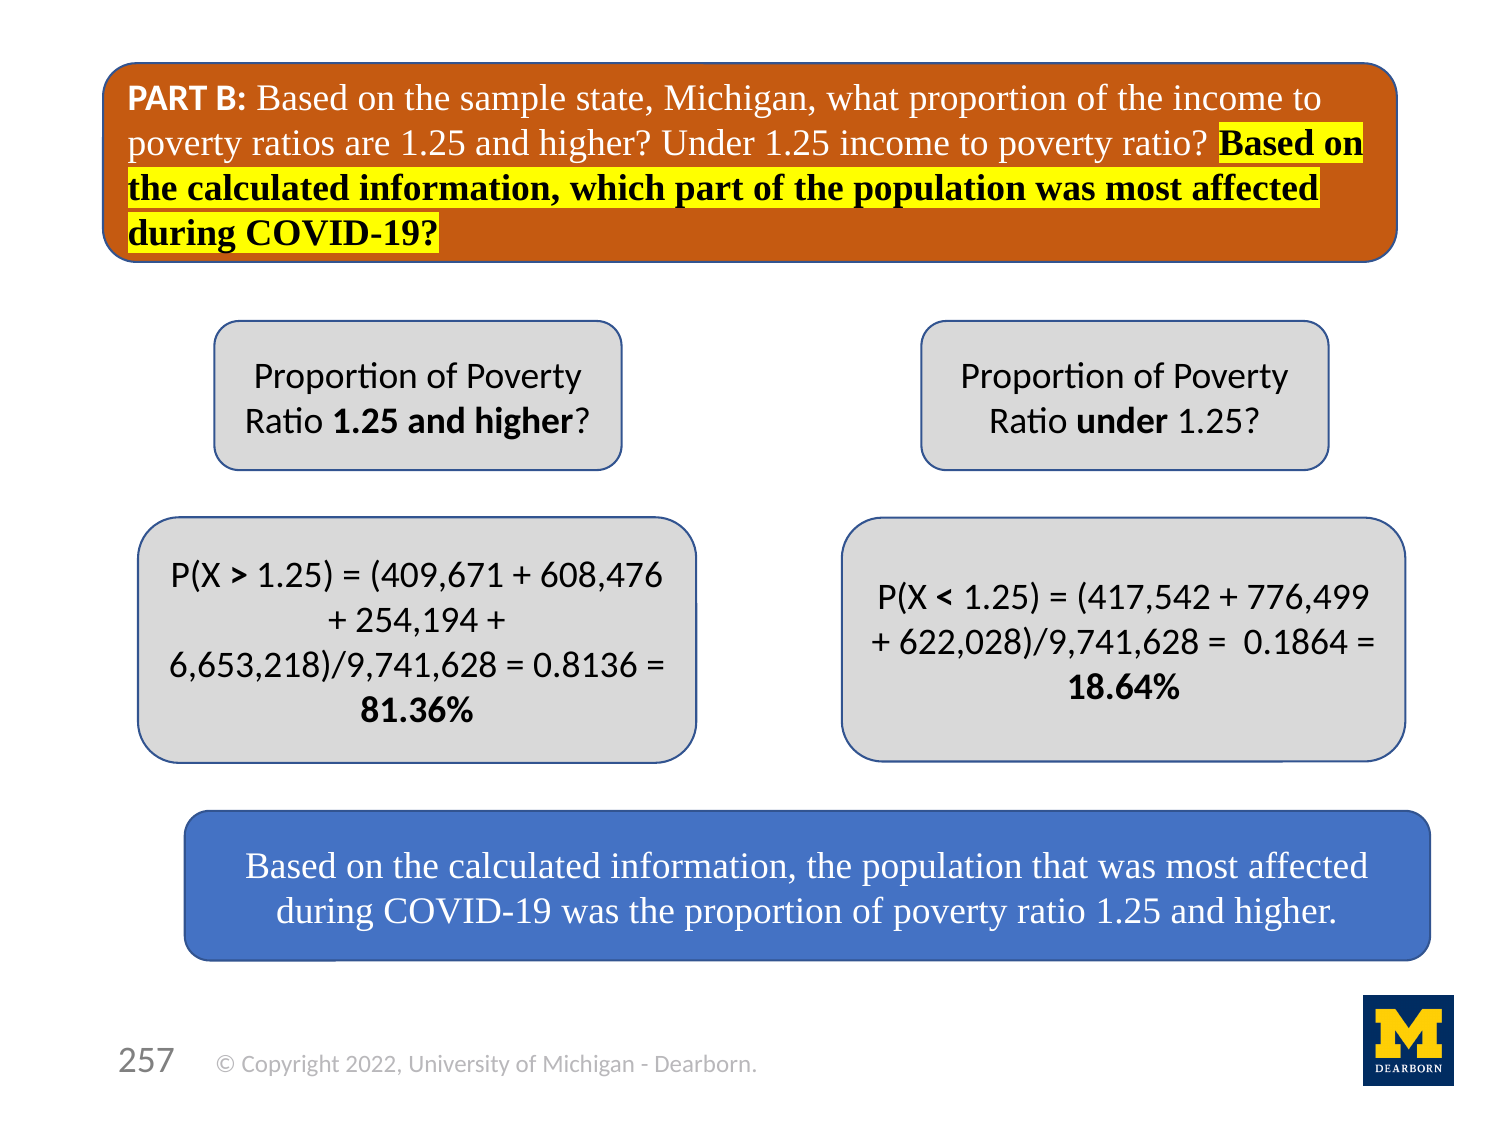

#
PART B: Based on the sample state, Michigan, what proportion of the income to poverty ratios are 1.25 and higher? Under 1.25 income to poverty ratio? Based on the calculated information, which part of the population was most affected during COVID-19?
Proportion of Poverty Ratio 1.25 and higher?
Proportion of Poverty Ratio under 1.25?
P(X > 1.25) = (409,671 + 608,476 + 254,194 + 6,653,218)/9,741,628 = 0.8136 = 81.36%
P(X < 1.25) = (417,542 + 776,499 + 622,028)/9,741,628 =  0.1864 = 18.64%
Based on the calculated information, the population that was most affected during COVID-19 was the proportion of poverty ratio 1.25 and higher.